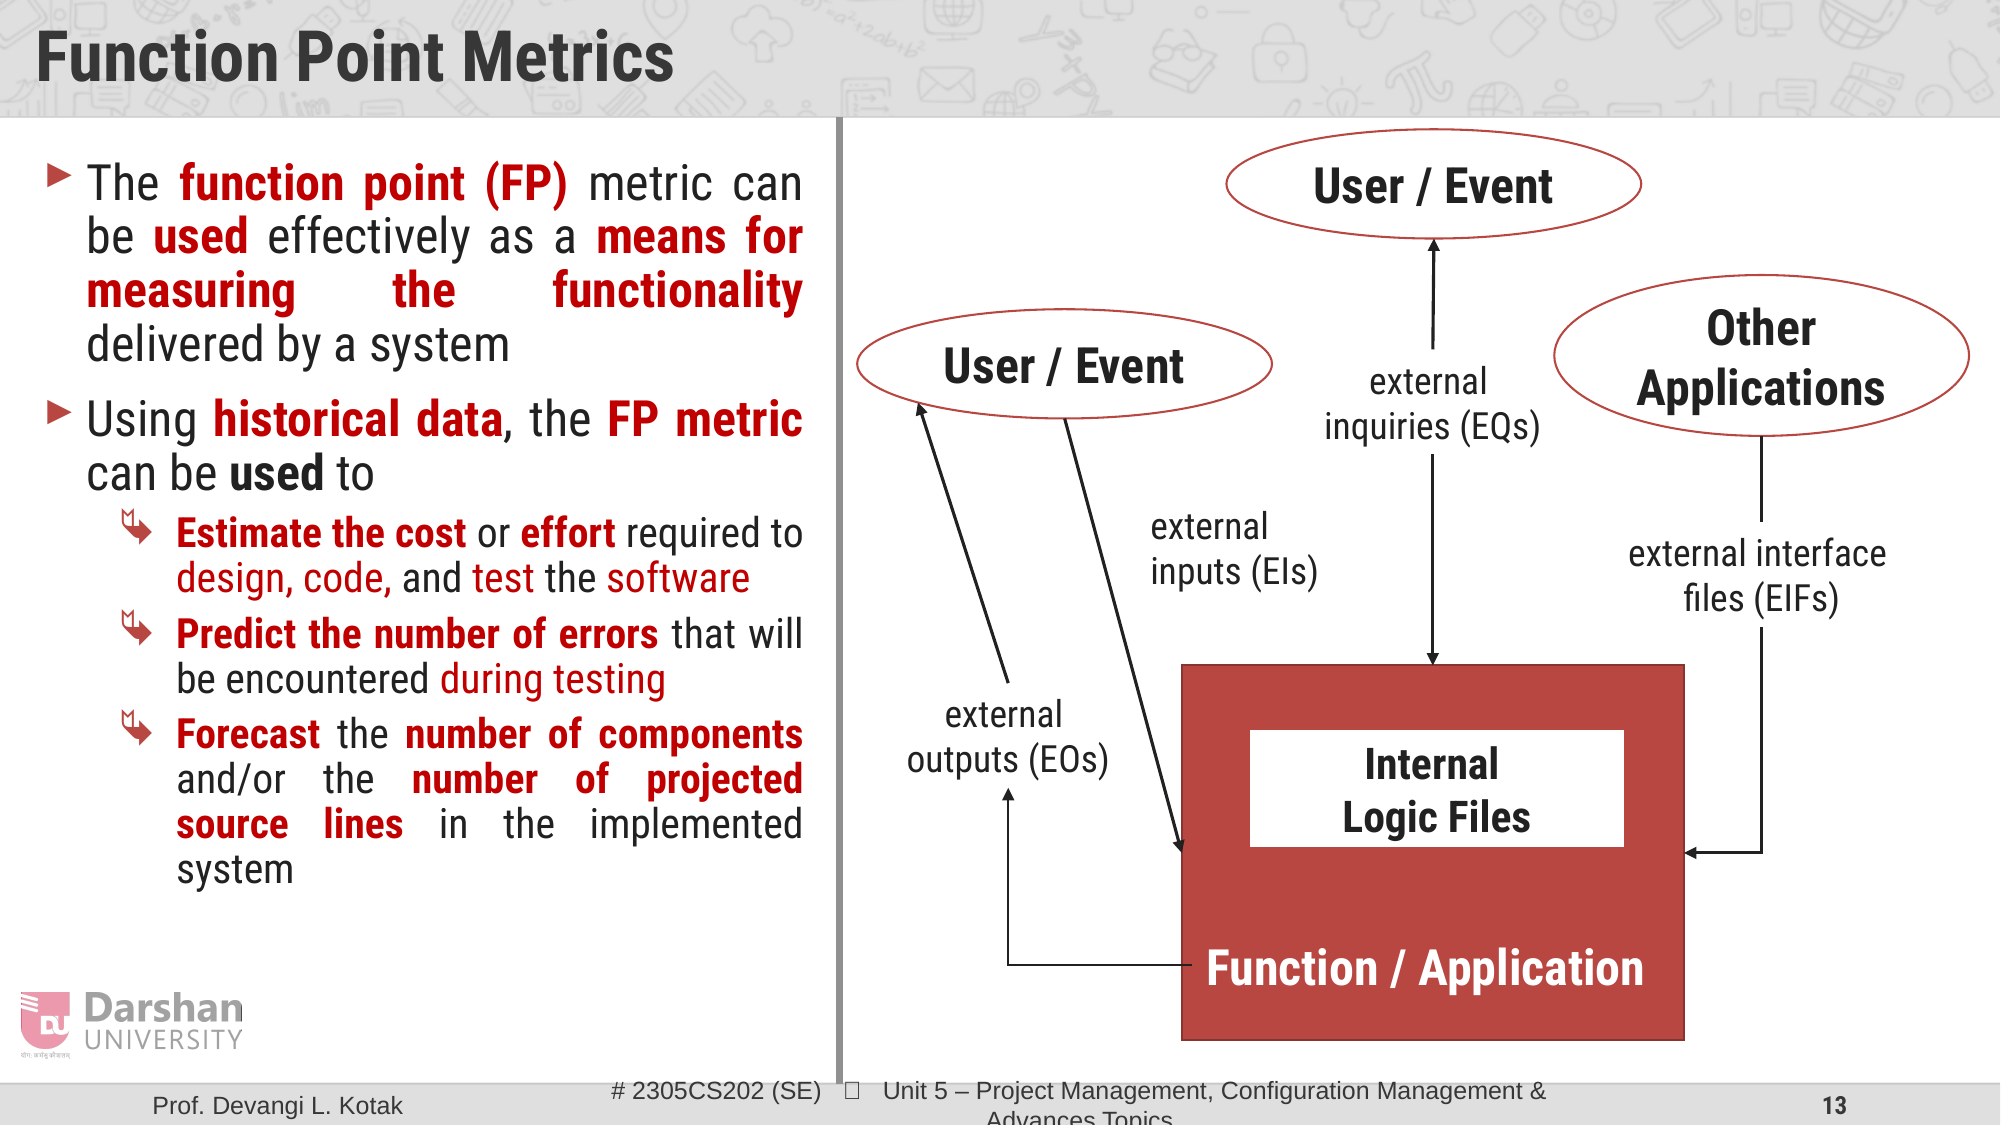

# Function Point Metrics
User / Event
The function point (FP) metric can be used effectively as a means for measuring the functionality delivered by a system
Using historical data, the FP metric can be used to
Estimate the cost or effort required to design, code, and test the software
Predict the number of errors that will be encountered during testing
Forecast the number of components and/or the number of projected source lines in the implemented system
Other Applications
User / Event
external
inquiries (EQs)
external
inputs (EIs)
external interface
files (EIFs)

external
outputs (EOs)
Internal
Logic Files
Function / Application